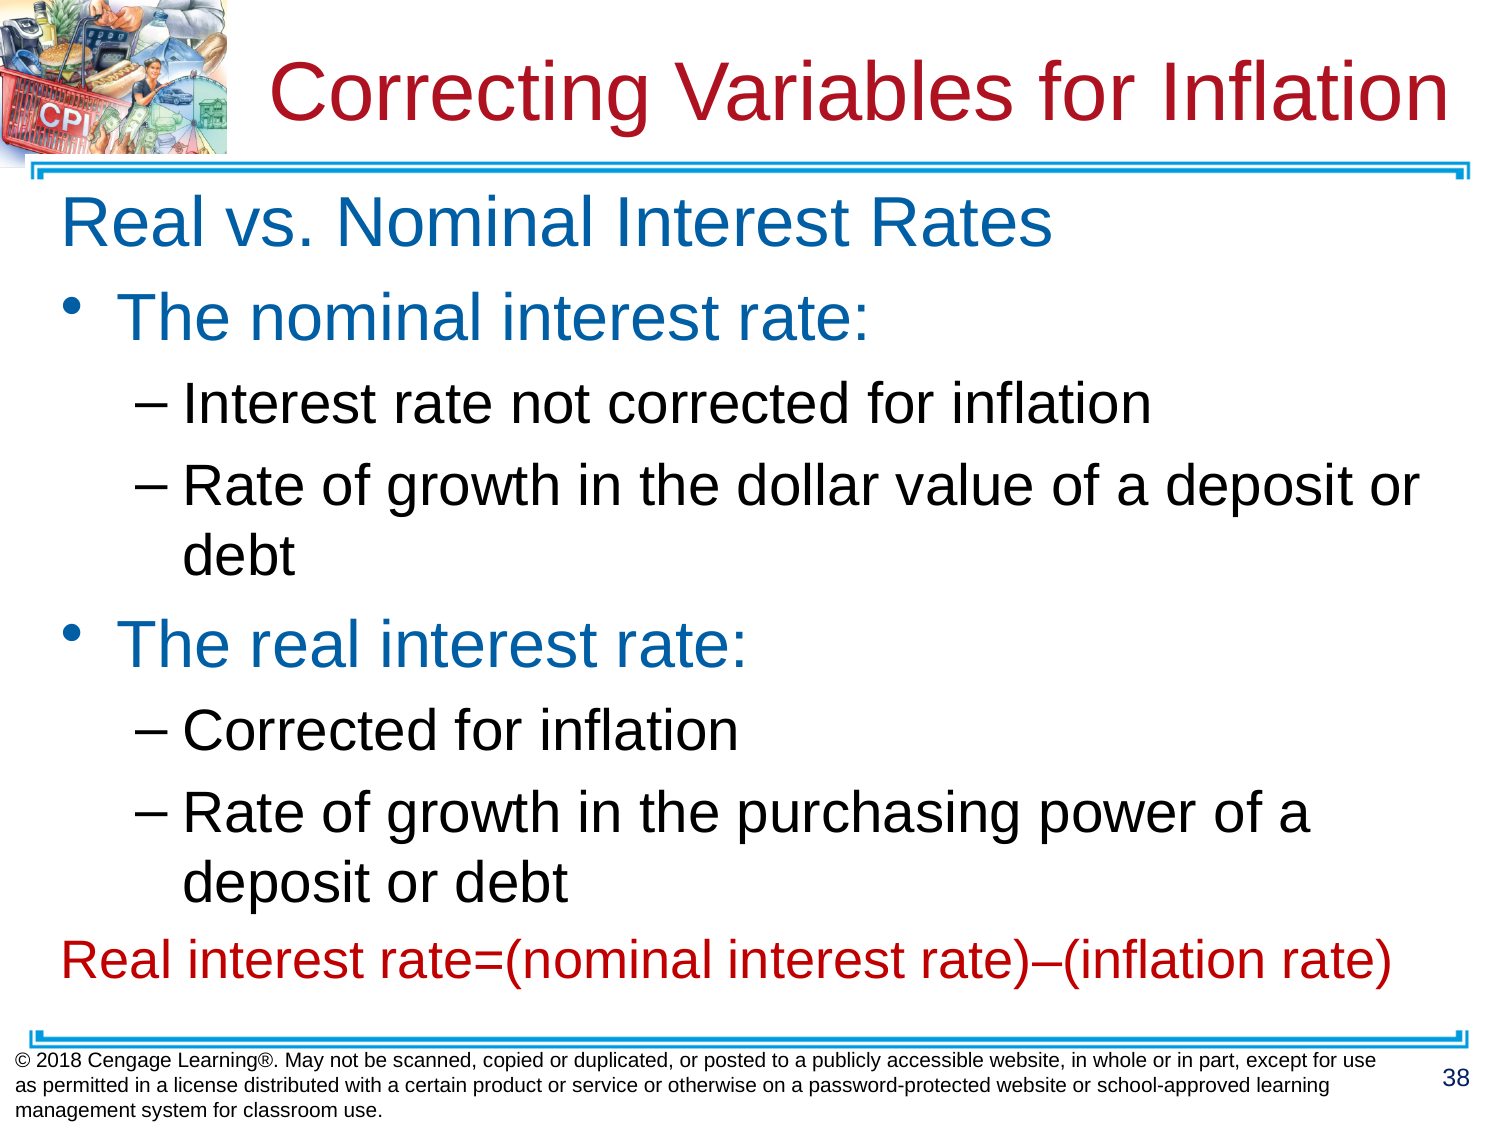

# Correcting Variables for Inflation
Real vs. Nominal Interest Rates
The nominal interest rate:
Interest rate not corrected for inflation
Rate of growth in the dollar value of a deposit or debt
The real interest rate:
Corrected for inflation
Rate of growth in the purchasing power of a deposit or debt
Real interest rate=(nominal interest rate)–(inflation rate)
© 2018 Cengage Learning®. May not be scanned, copied or duplicated, or posted to a publicly accessible website, in whole or in part, except for use as permitted in a license distributed with a certain product or service or otherwise on a password-protected website or school-approved learning management system for classroom use.
38